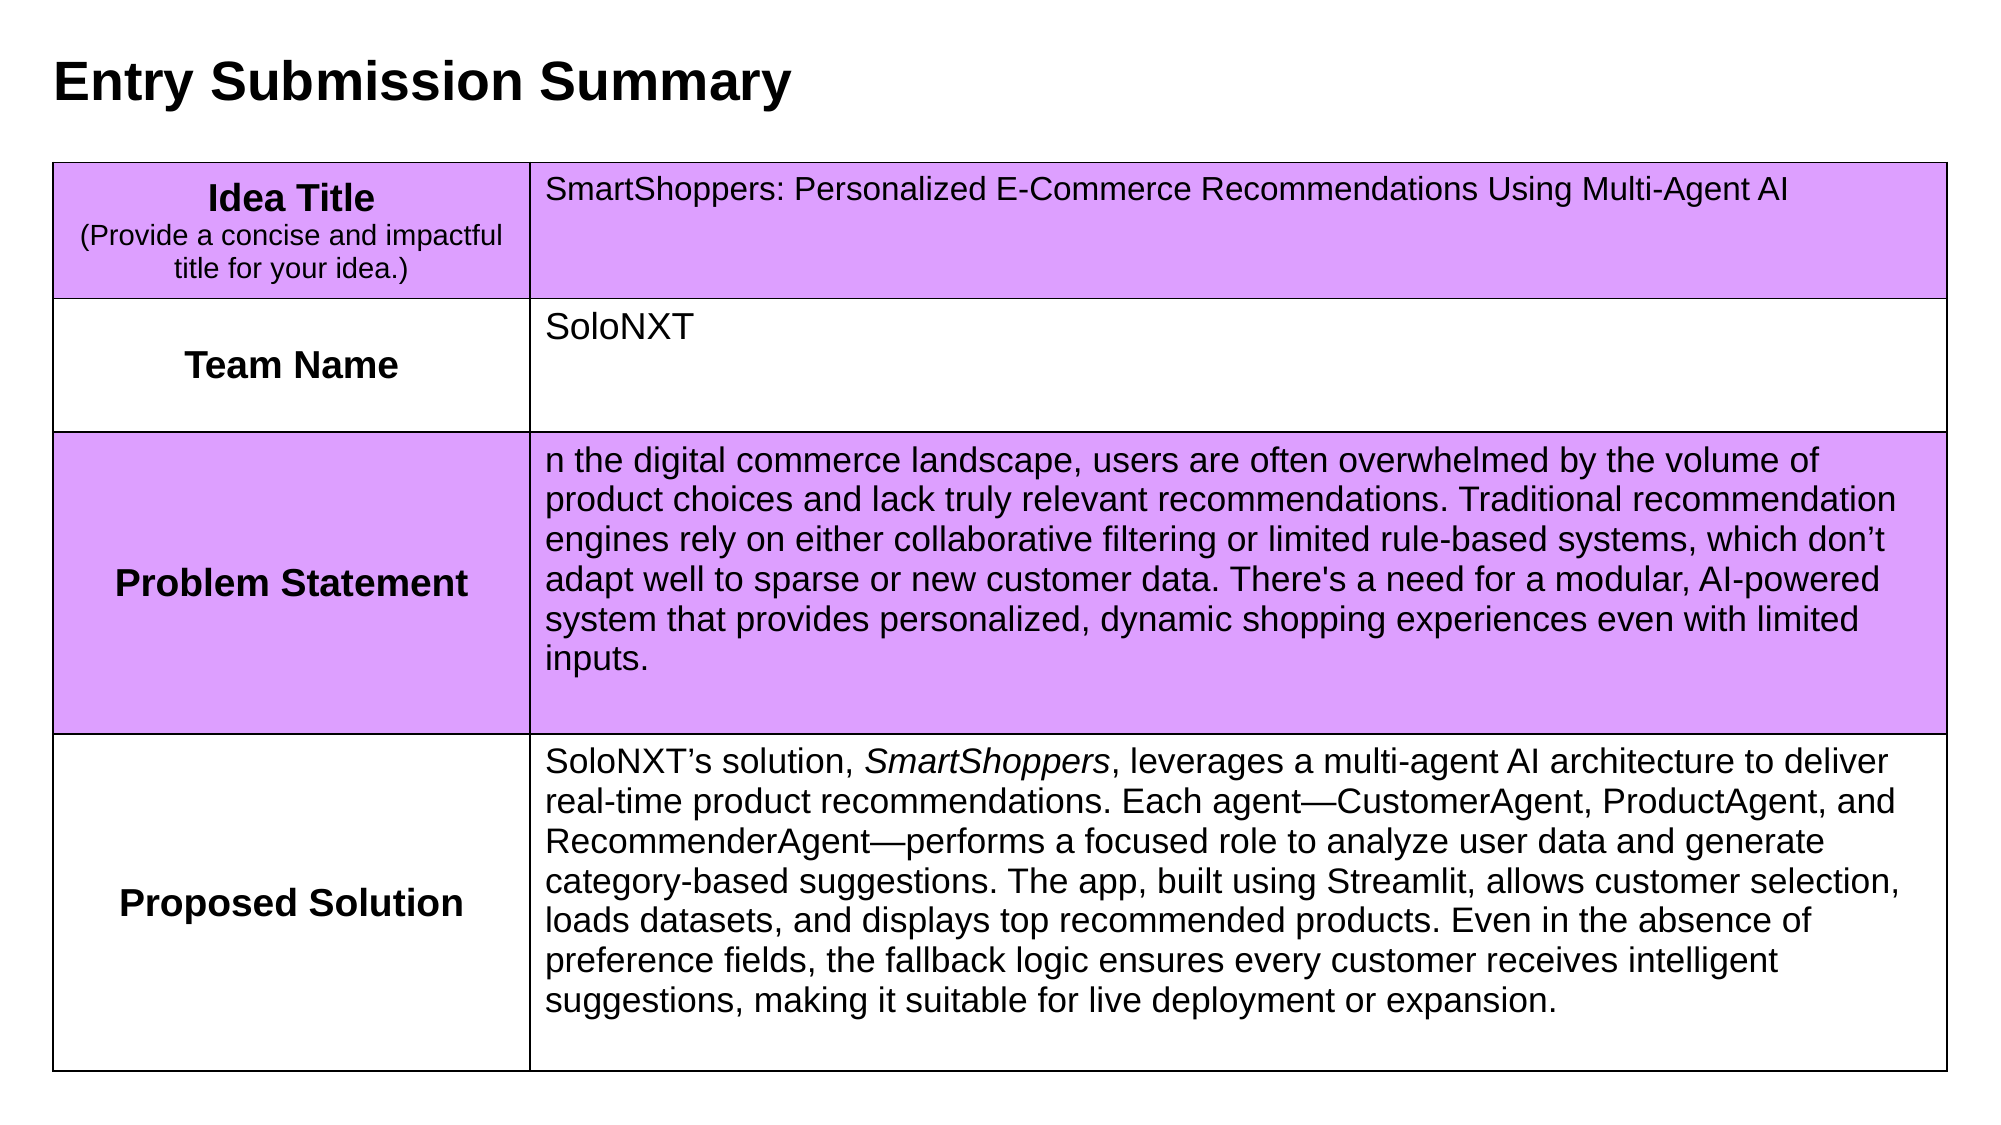

Entry Submission Summary
| Idea Title (Provide a concise and impactful title for your idea.) | SmartShoppers: Personalized E-Commerce Recommendations Using Multi-Agent AI |
| --- | --- |
| Team Name | SoloNXT |
| Problem Statement | n the digital commerce landscape, users are often overwhelmed by the volume of product choices and lack truly relevant recommendations. Traditional recommendation engines rely on either collaborative filtering or limited rule-based systems, which don’t adapt well to sparse or new customer data. There's a need for a modular, AI-powered system that provides personalized, dynamic shopping experiences even with limited inputs. |
| Proposed Solution | SoloNXT’s solution, SmartShoppers, leverages a multi-agent AI architecture to deliver real-time product recommendations. Each agent—CustomerAgent, ProductAgent, and RecommenderAgent—performs a focused role to analyze user data and generate category-based suggestions. The app, built using Streamlit, allows customer selection, loads datasets, and displays top recommended products. Even in the absence of preference fields, the fallback logic ensures every customer receives intelligent suggestions, making it suitable for live deployment or expansion. |